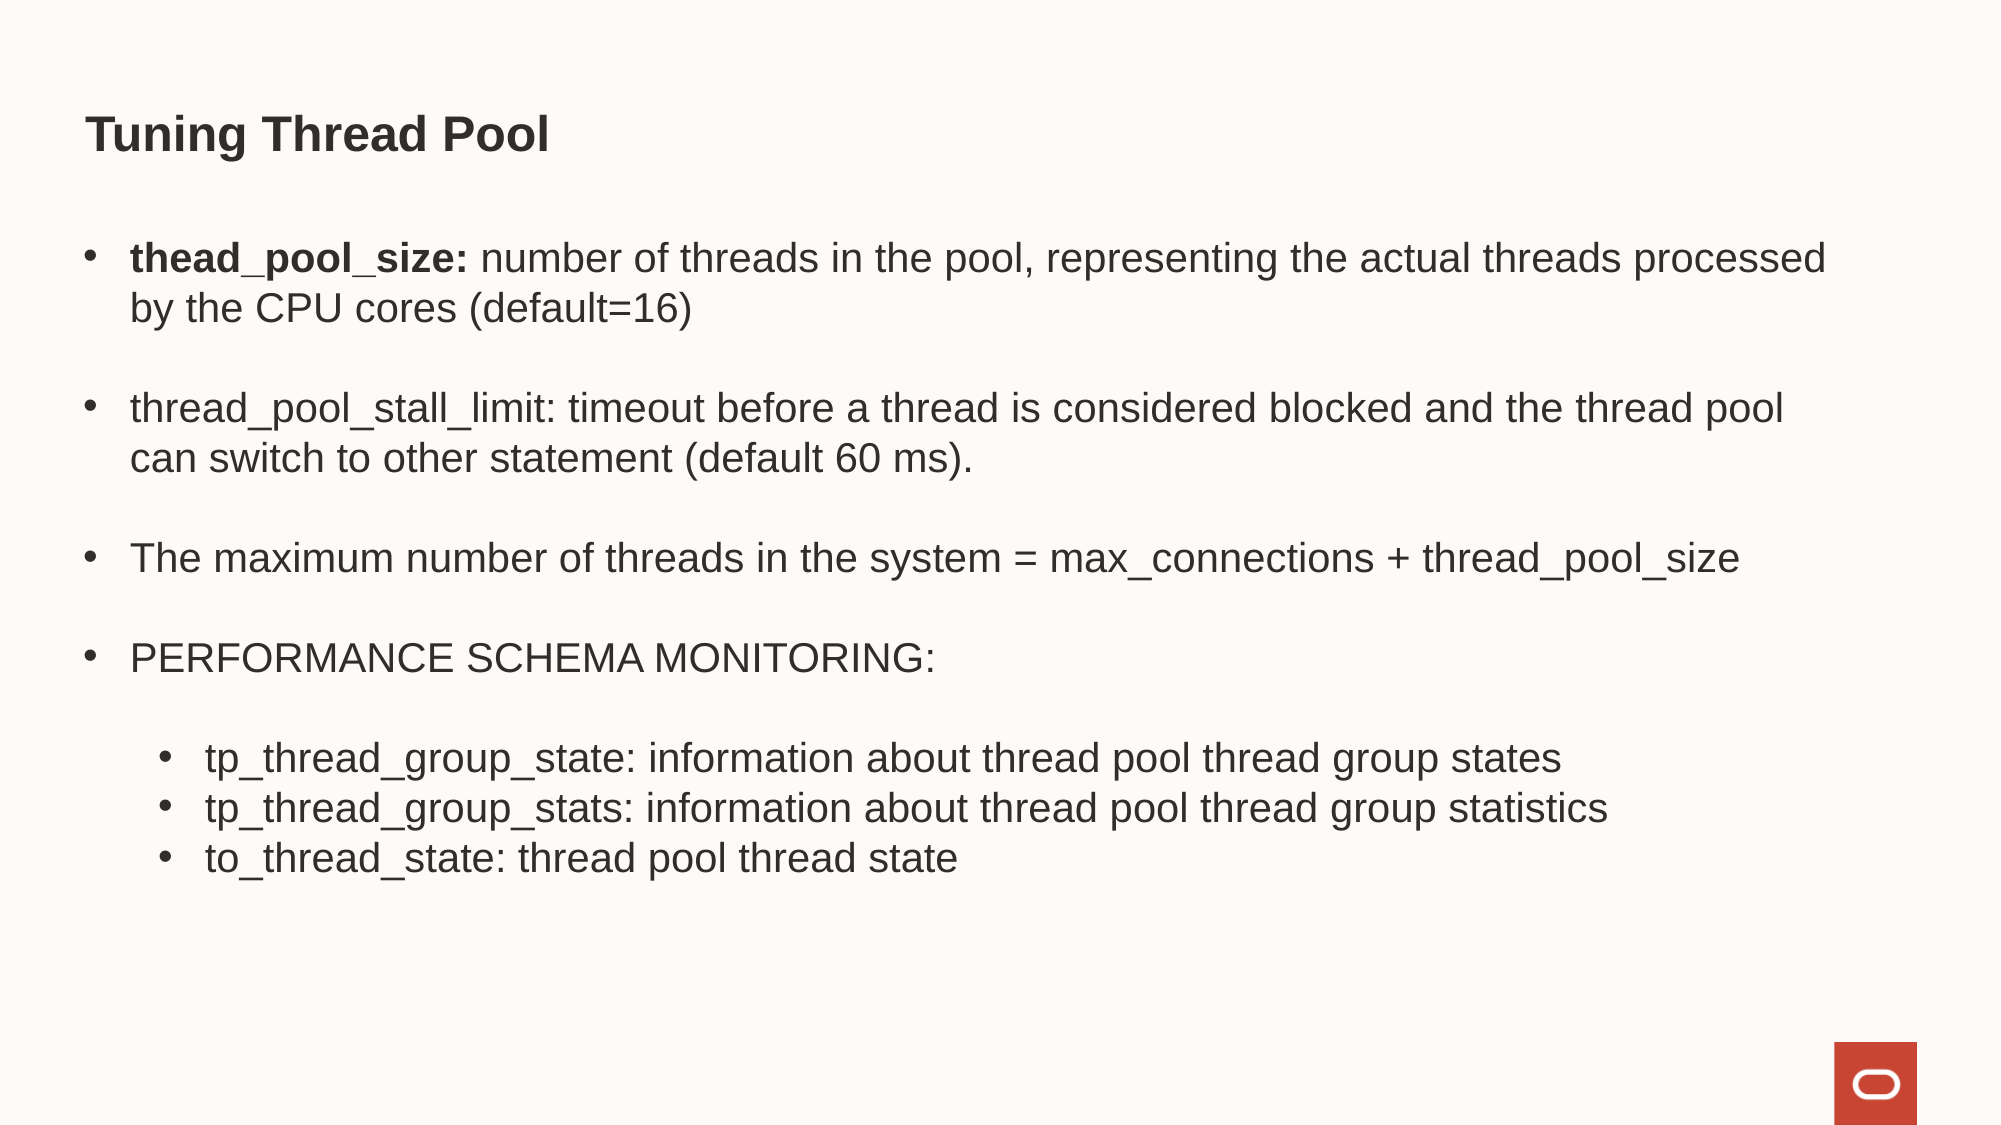

# Tuning Thread Pool
thead_pool_size: number of threads in the pool, representing the actual threads processed by the CPU cores (default=16)

thread_pool_stall_limit: timeout before a thread is considered blocked and the thread pool can switch to other statement (default 60 ms).

The maximum number of threads in the system = max_connections + thread_pool_size

PERFORMANCE SCHEMA MONITORING:

tp_thread_group_state: information about thread pool thread group states
tp_thread_group_stats: information about thread pool thread group statistics
to_thread_state: thread pool thread state